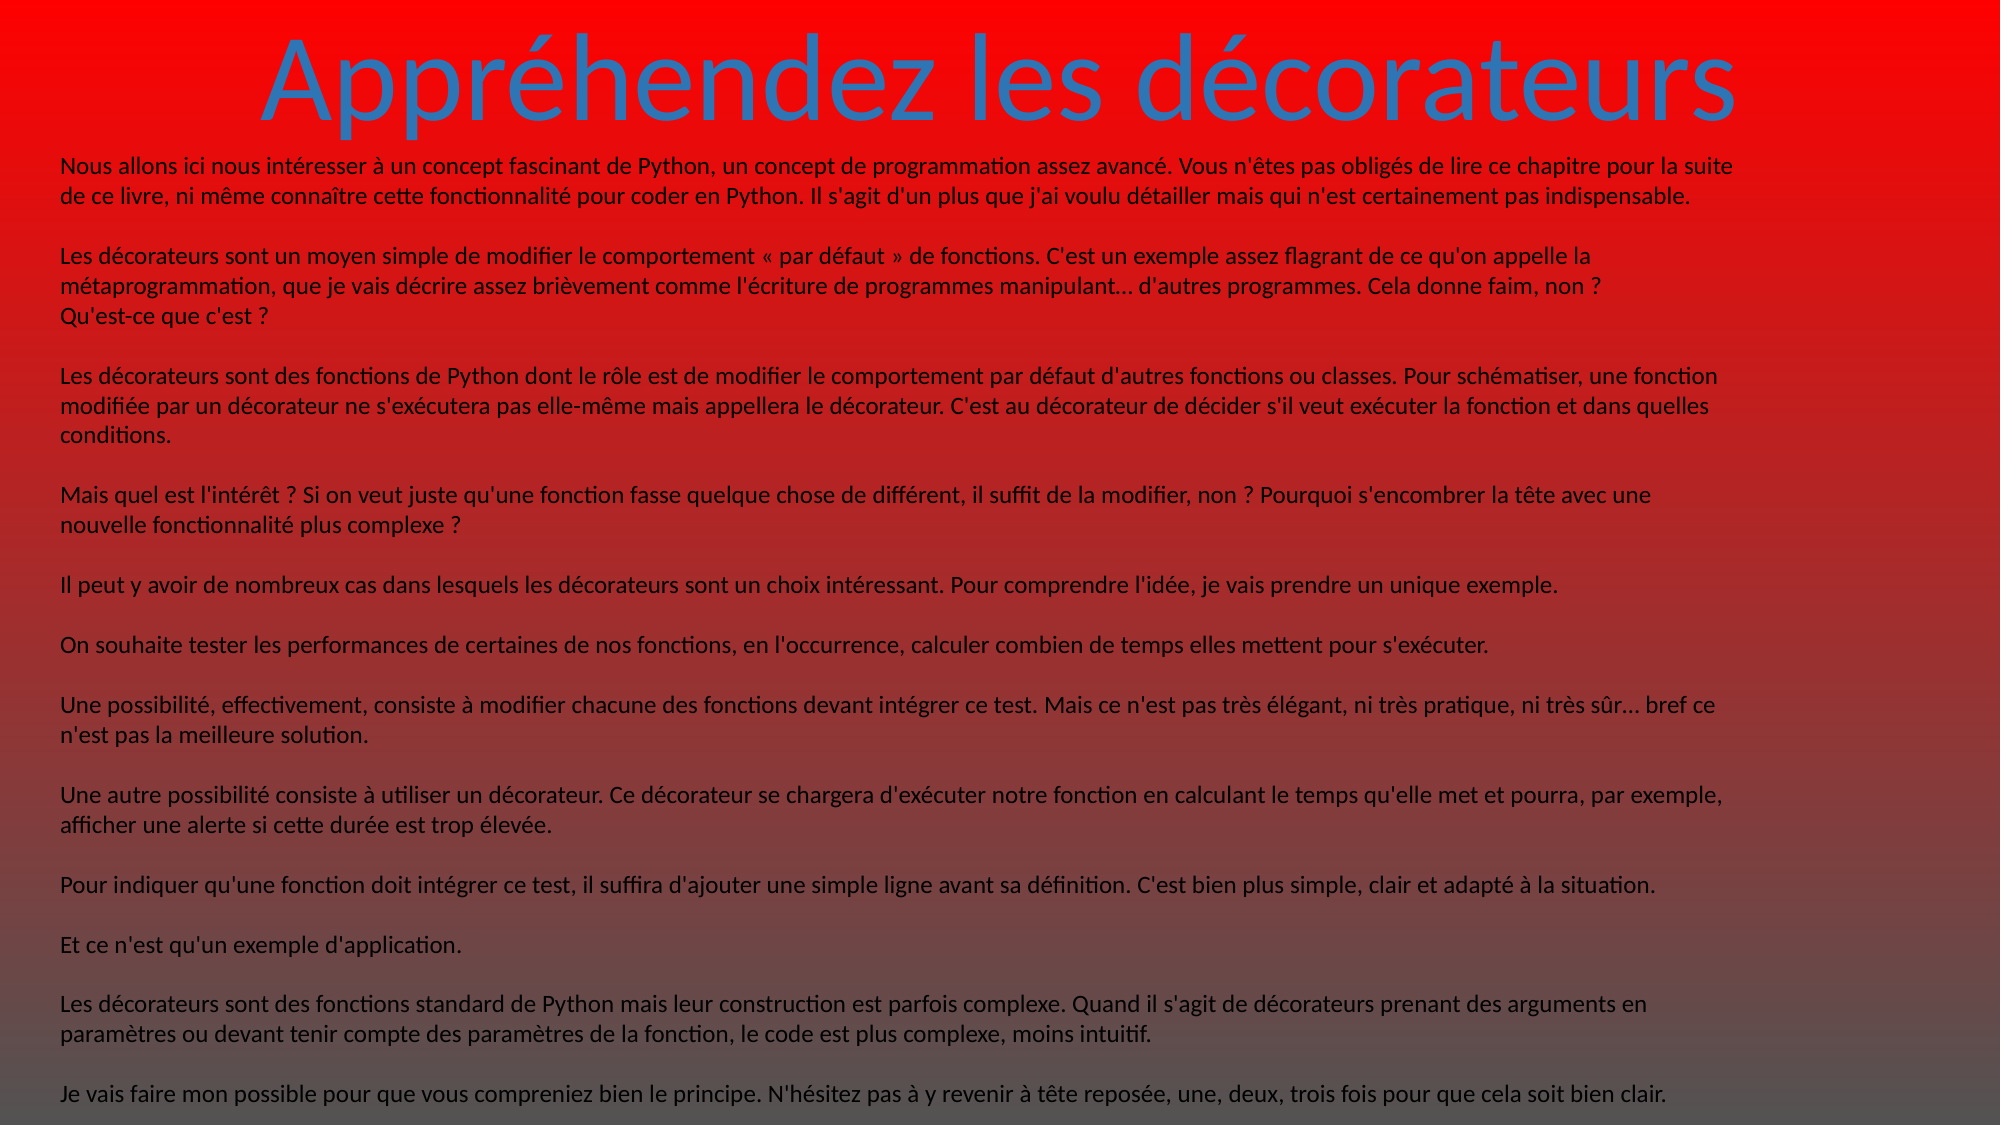

# Appréhendez les décorateurs

Nous allons ici nous intéresser à un concept fascinant de Python, un concept de programmation assez avancé. Vous n'êtes pas obligés de lire ce chapitre pour la suite de ce livre, ni même connaître cette fonctionnalité pour coder en Python. Il s'agit d'un plus que j'ai voulu détailler mais qui n'est certainement pas indispensable.

Les décorateurs sont un moyen simple de modifier le comportement « par défaut » de fonctions. C'est un exemple assez flagrant de ce qu'on appelle la métaprogrammation, que je vais décrire assez brièvement comme l'écriture de programmes manipulant… d'autres programmes. Cela donne faim, non ?
Qu'est-ce que c'est ?

Les décorateurs sont des fonctions de Python dont le rôle est de modifier le comportement par défaut d'autres fonctions ou classes. Pour schématiser, une fonction modifiée par un décorateur ne s'exécutera pas elle-même mais appellera le décorateur. C'est au décorateur de décider s'il veut exécuter la fonction et dans quelles conditions.

Mais quel est l'intérêt ? Si on veut juste qu'une fonction fasse quelque chose de différent, il suffit de la modifier, non ? Pourquoi s'encombrer la tête avec une nouvelle fonctionnalité plus complexe ?

Il peut y avoir de nombreux cas dans lesquels les décorateurs sont un choix intéressant. Pour comprendre l'idée, je vais prendre un unique exemple.

On souhaite tester les performances de certaines de nos fonctions, en l'occurrence, calculer combien de temps elles mettent pour s'exécuter.

Une possibilité, effectivement, consiste à modifier chacune des fonctions devant intégrer ce test. Mais ce n'est pas très élégant, ni très pratique, ni très sûr… bref ce n'est pas la meilleure solution.

Une autre possibilité consiste à utiliser un décorateur. Ce décorateur se chargera d'exécuter notre fonction en calculant le temps qu'elle met et pourra, par exemple, afficher une alerte si cette durée est trop élevée.

Pour indiquer qu'une fonction doit intégrer ce test, il suffira d'ajouter une simple ligne avant sa définition. C'est bien plus simple, clair et adapté à la situation.

Et ce n'est qu'un exemple d'application.

Les décorateurs sont des fonctions standard de Python mais leur construction est parfois complexe. Quand il s'agit de décorateurs prenant des arguments en paramètres ou devant tenir compte des paramètres de la fonction, le code est plus complexe, moins intuitif.

Je vais faire mon possible pour que vous compreniez bien le principe. N'hésitez pas à y revenir à tête reposée, une, deux, trois fois pour que cela soit bien clair.

378